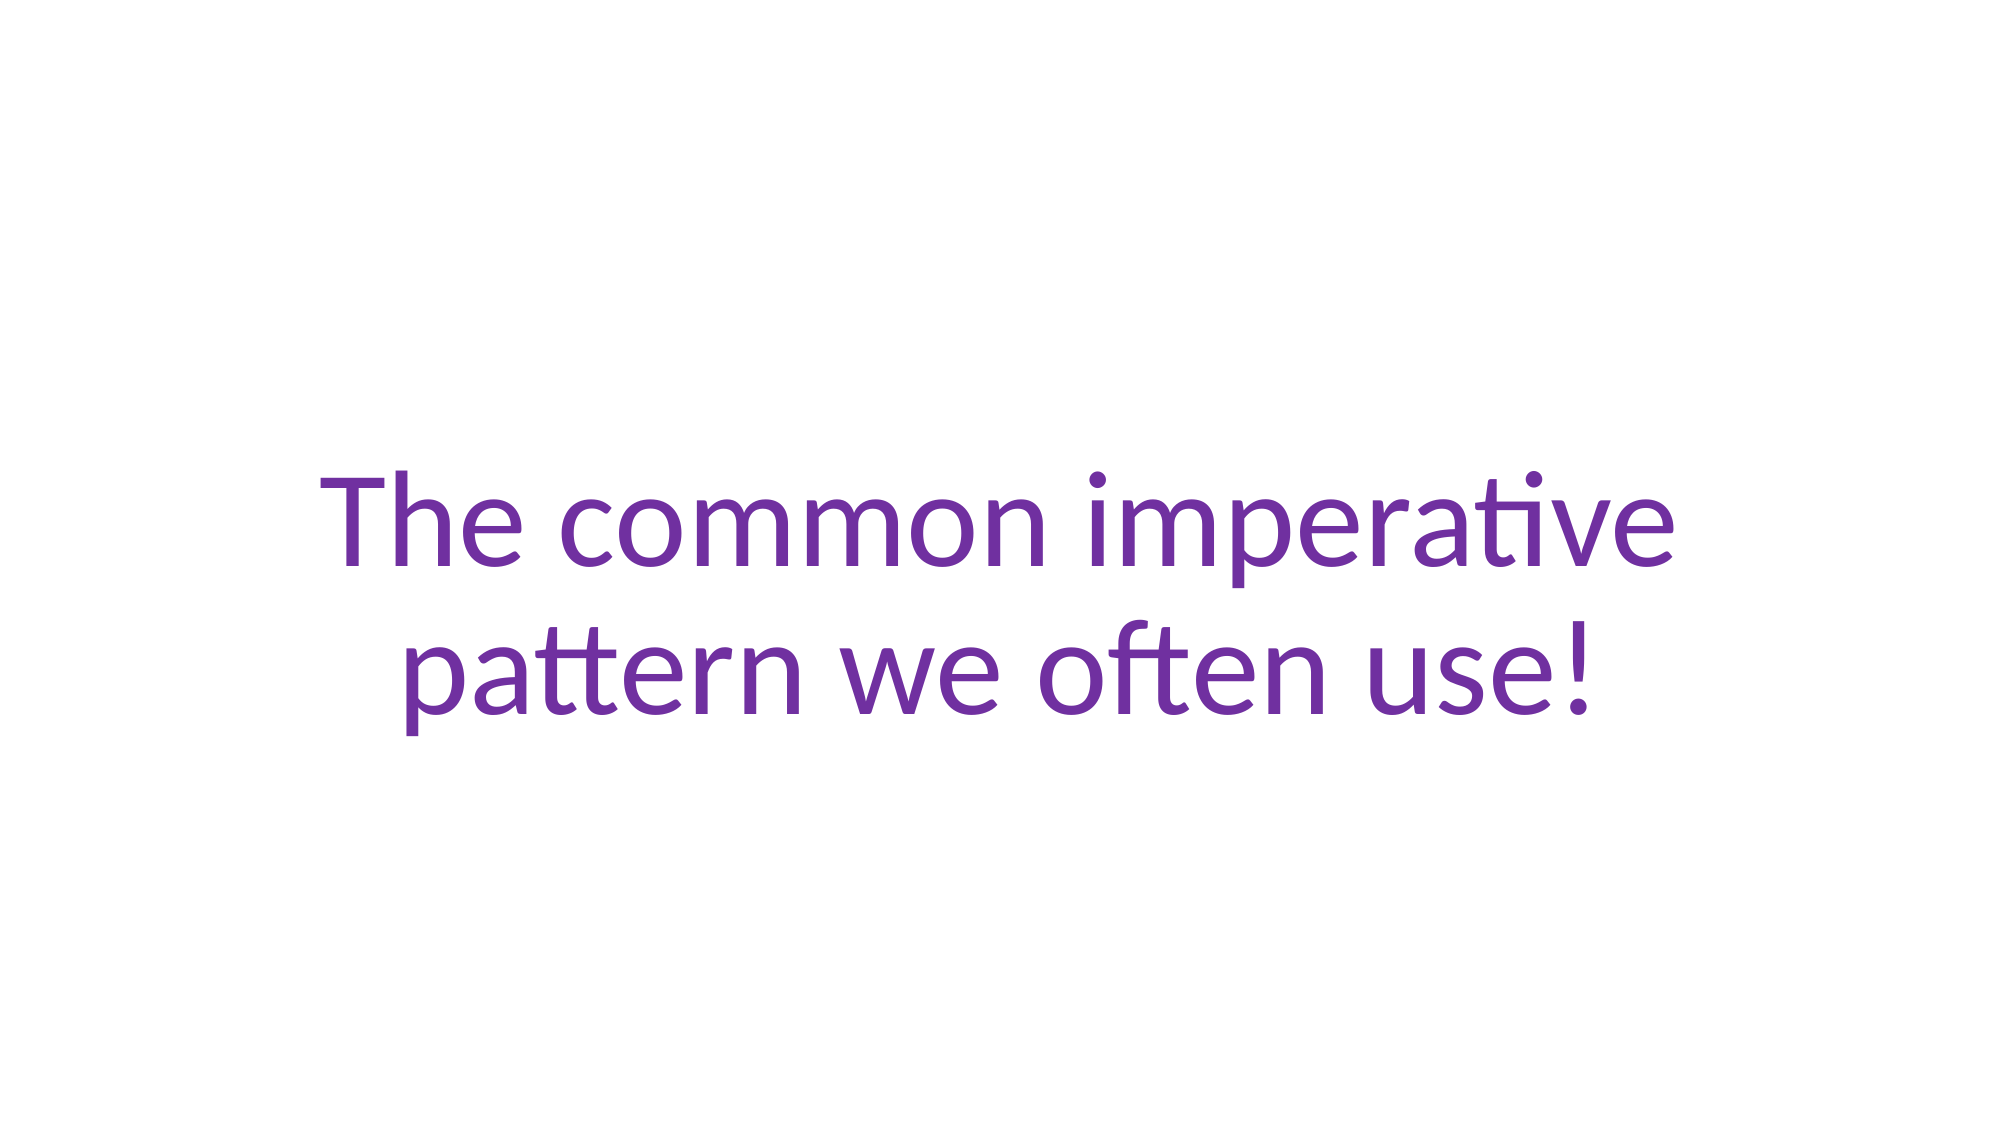

# The common imperative pattern we often use!